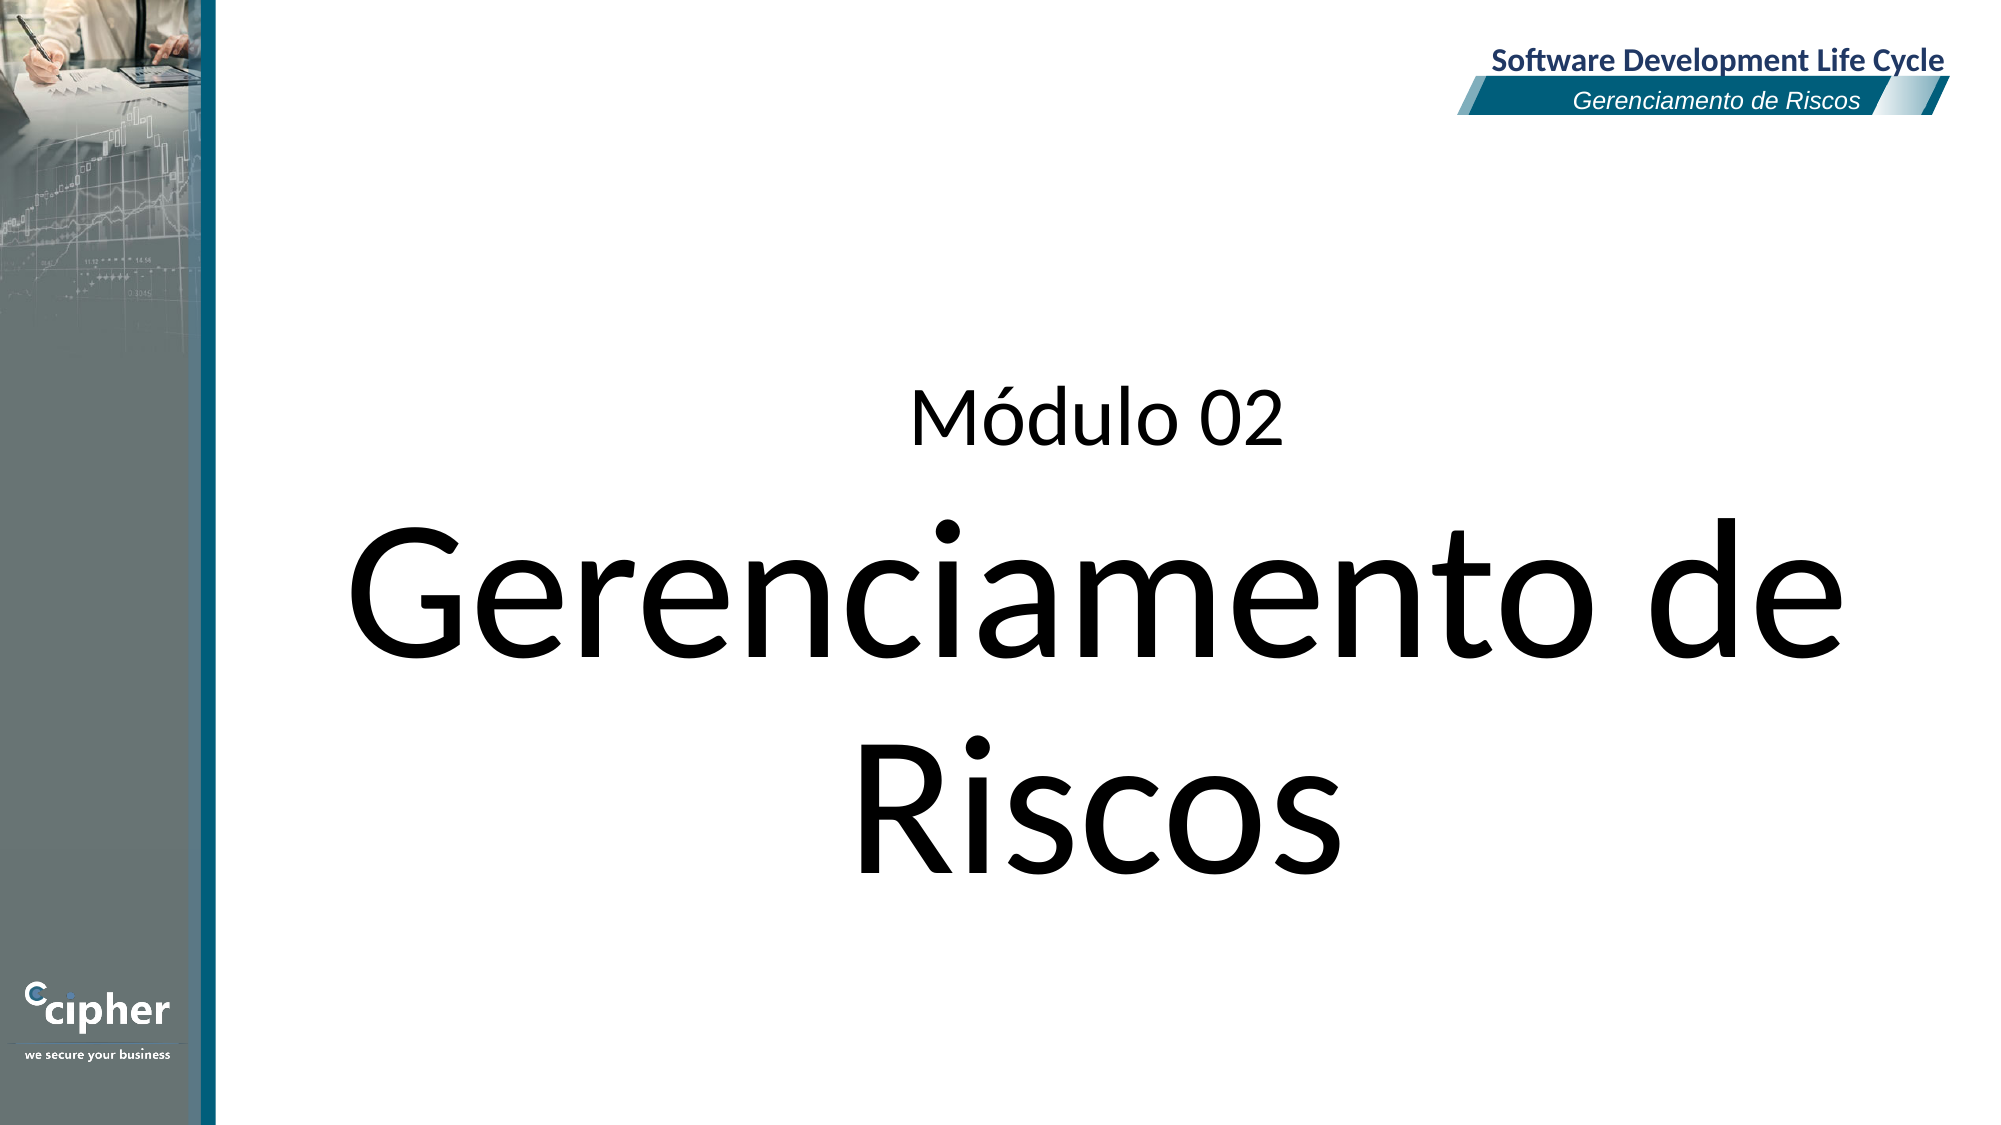

Software Development Life Cycle
Gerenciamento de Riscos

Módulo 02
Gerenciamento de Riscos